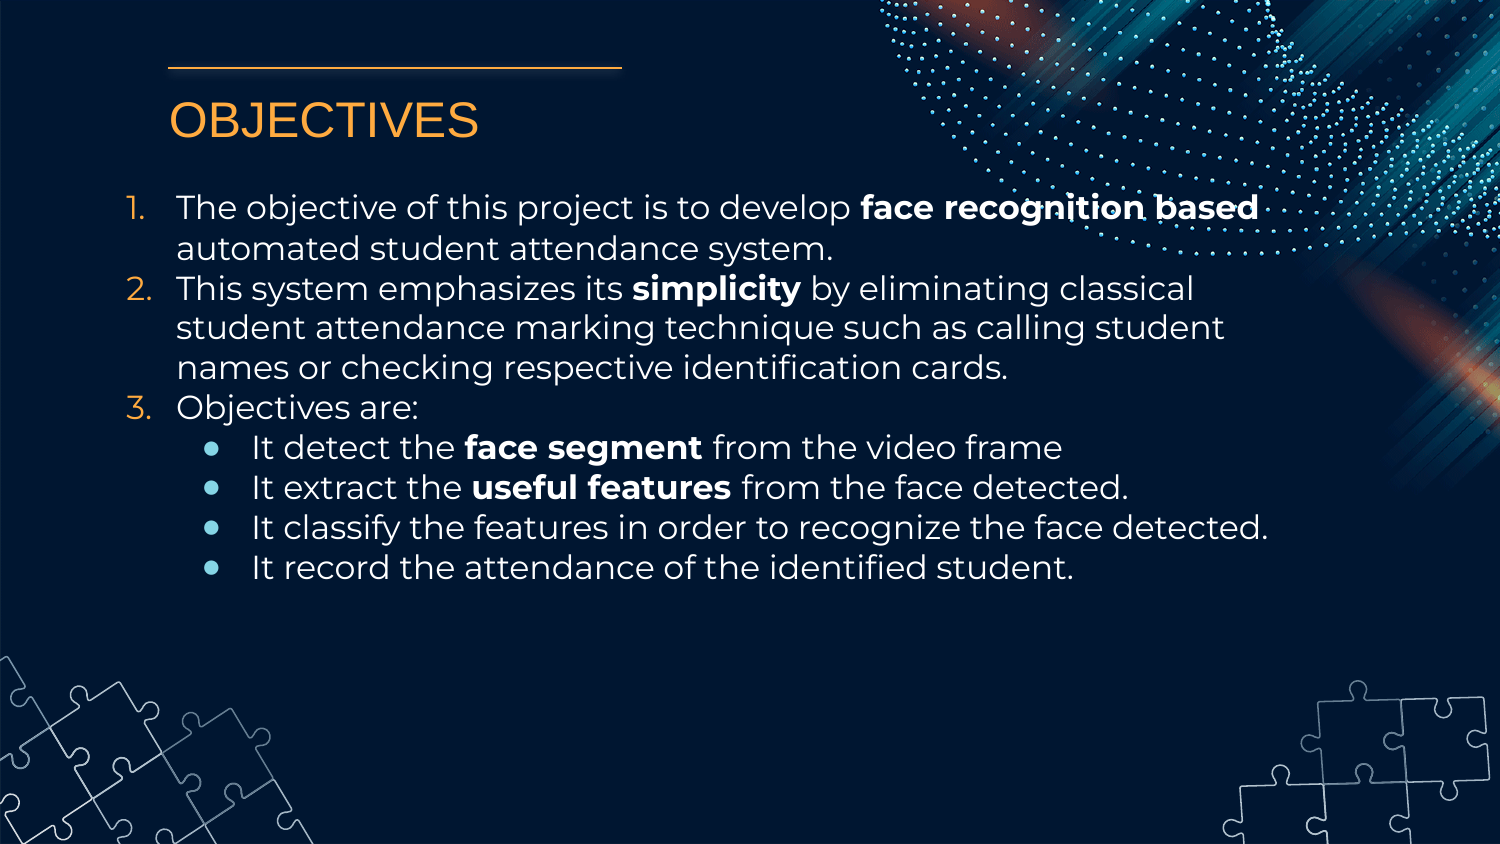

# OBJECTIVES
The objective of this project is to develop face recognition based automated student attendance system.
This system emphasizes its simplicity by eliminating classical student attendance marking technique such as calling student names or checking respective identification cards.
Objectives are:
It detect the face segment from the video frame
It extract the useful features from the face detected.
It classify the features in order to recognize the face detected.
It record the attendance of the identified student.